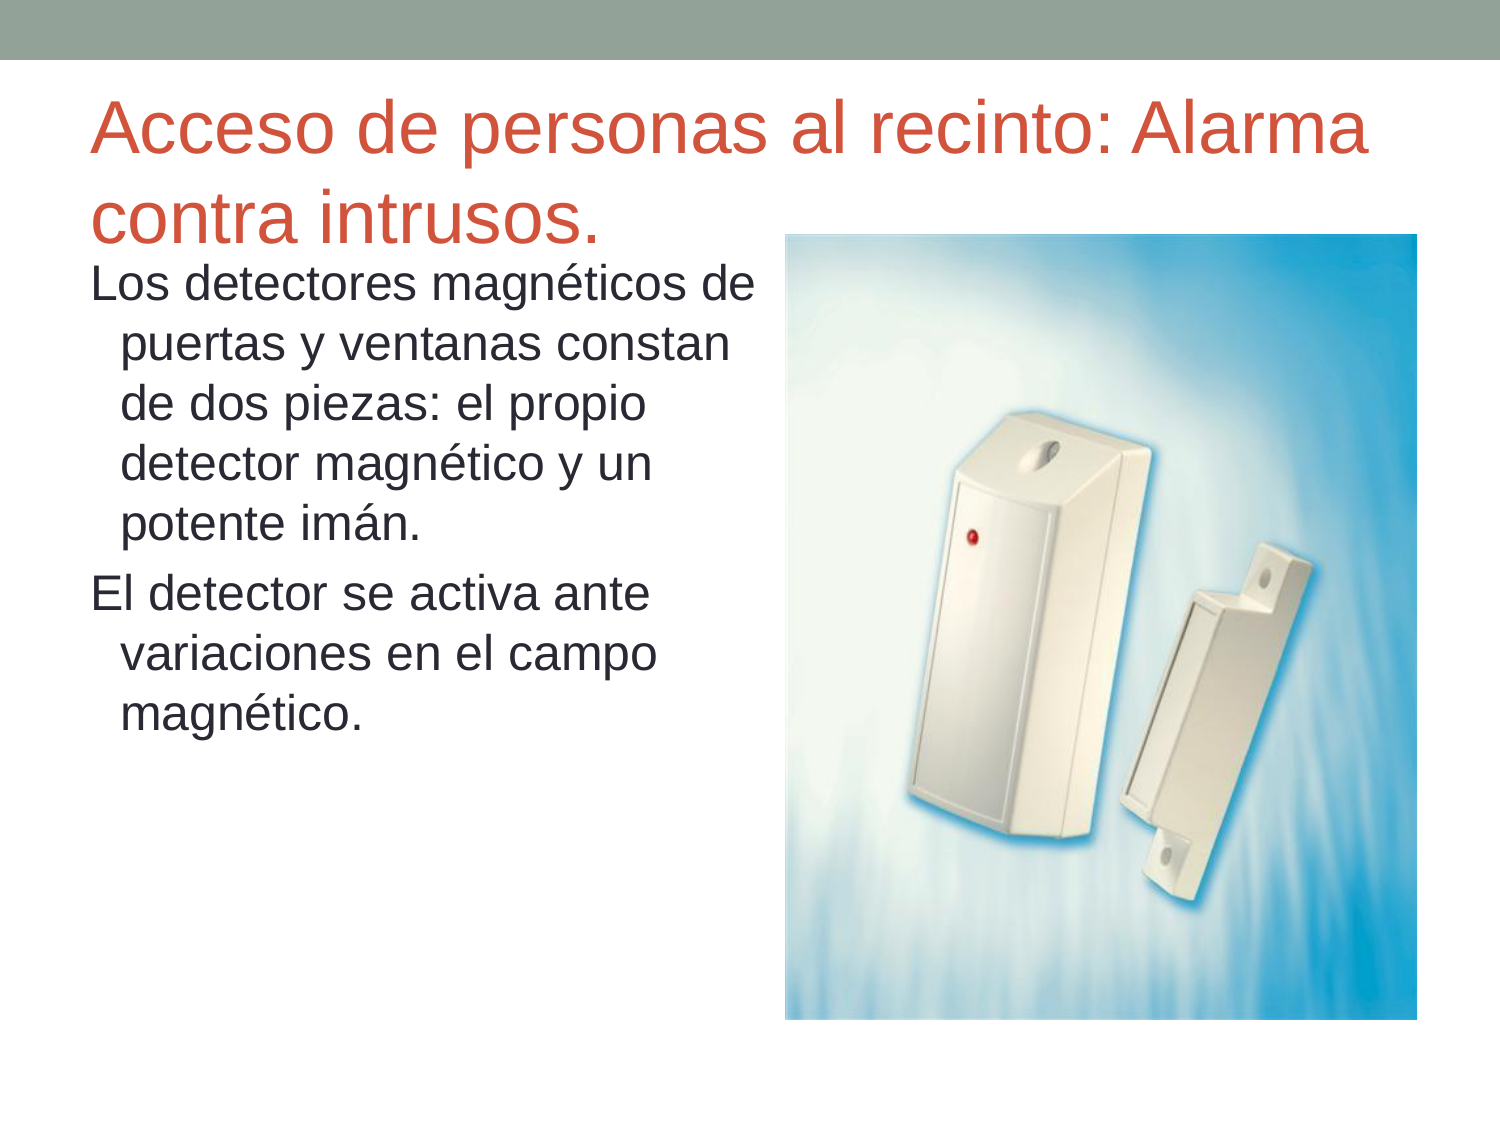

# Acceso de personas al recinto: Alarma contra intrusos.

Los detectores magnéticos de puertas y ventanas constan de dos piezas: el propio detector magnético y un potente imán.
El detector se activa ante variaciones en el campo magnético.